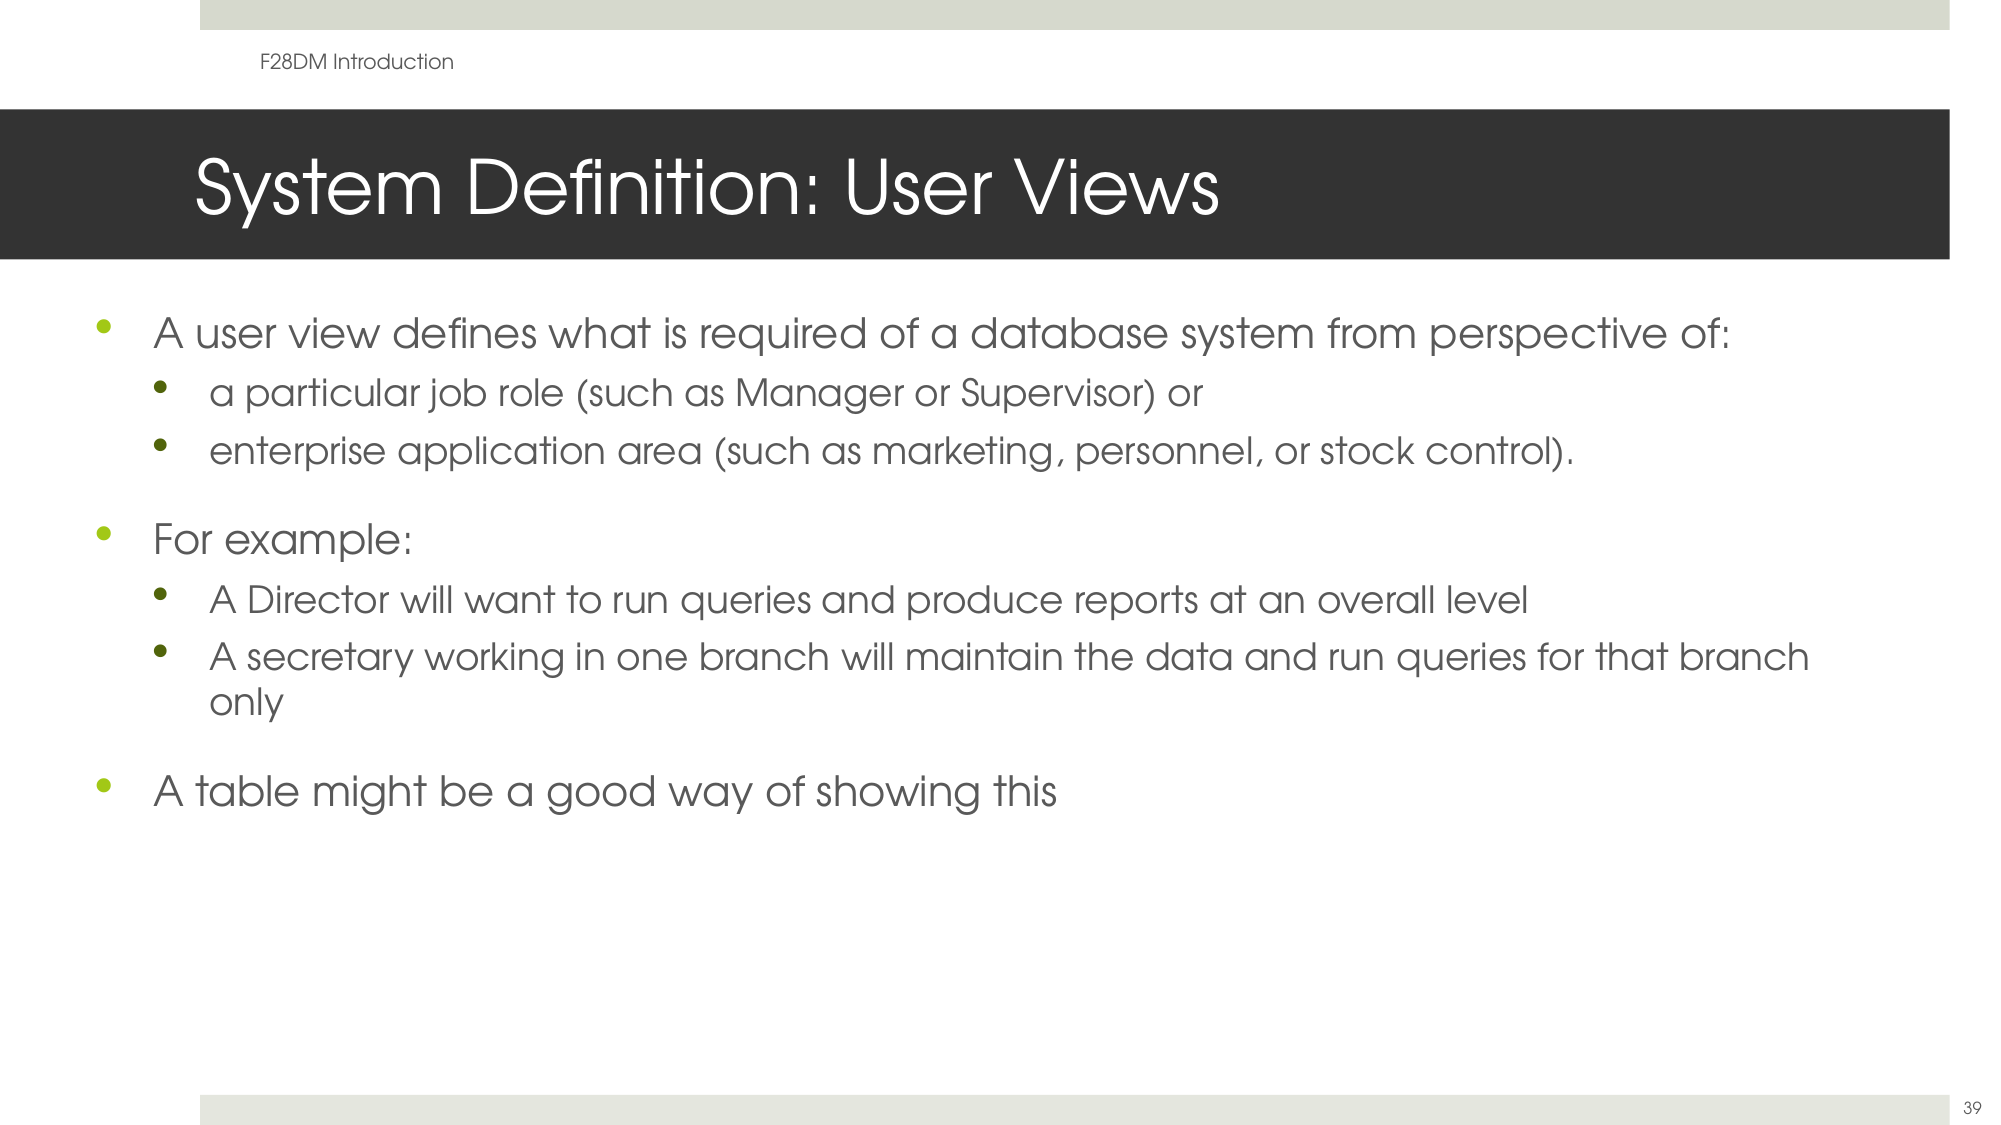

F28DM Introduction

# System Definition: User Views
A user view defines what is required of a database system from perspective of:
a particular job role (such as Manager or Supervisor) or
enterprise application area (such as marketing, personnel, or stock control).
For example:
A Director will want to run queries and produce reports at an overall level
A secretary working in one branch will maintain the data and run queries for that branch only
A table might be a good way of showing this
39